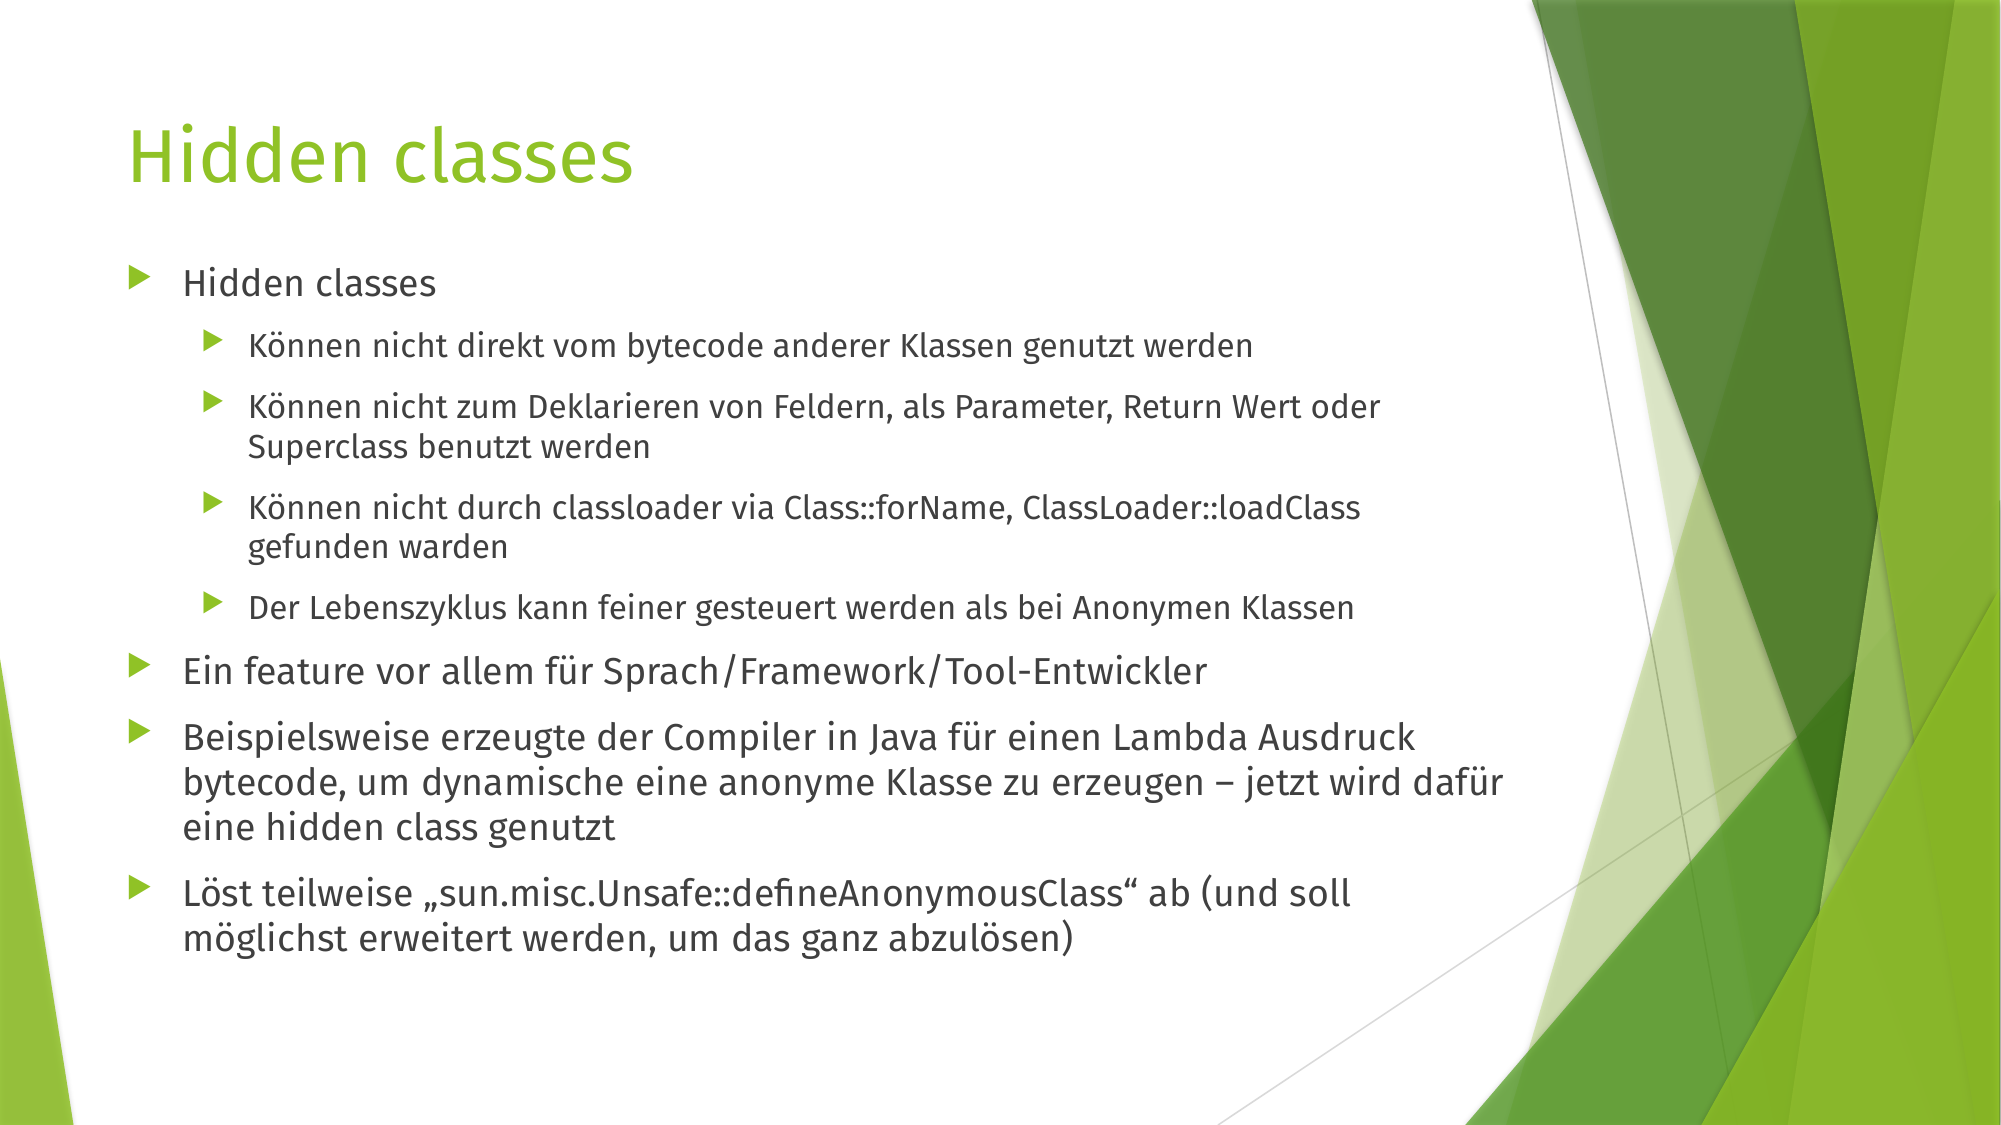

# Hidden classes
Hidden classes
Können nicht direkt vom bytecode anderer Klassen genutzt werden
Können nicht zum Deklarieren von Feldern, als Parameter, Return Wert oder Superclass benutzt werden
Können nicht durch classloader via Class::forName, ClassLoader::loadClass gefunden warden
Der Lebenszyklus kann feiner gesteuert werden als bei Anonymen Klassen
Ein feature vor allem für Sprach/Framework/Tool-Entwickler
Beispielsweise erzeugte der Compiler in Java für einen Lambda Ausdruck bytecode, um dynamische eine anonyme Klasse zu erzeugen – jetzt wird dafür eine hidden class genutzt
Löst teilweise „sun.misc.Unsafe::defineAnonymousClass“ ab (und soll möglichst erweitert werden, um das ganz abzulösen)